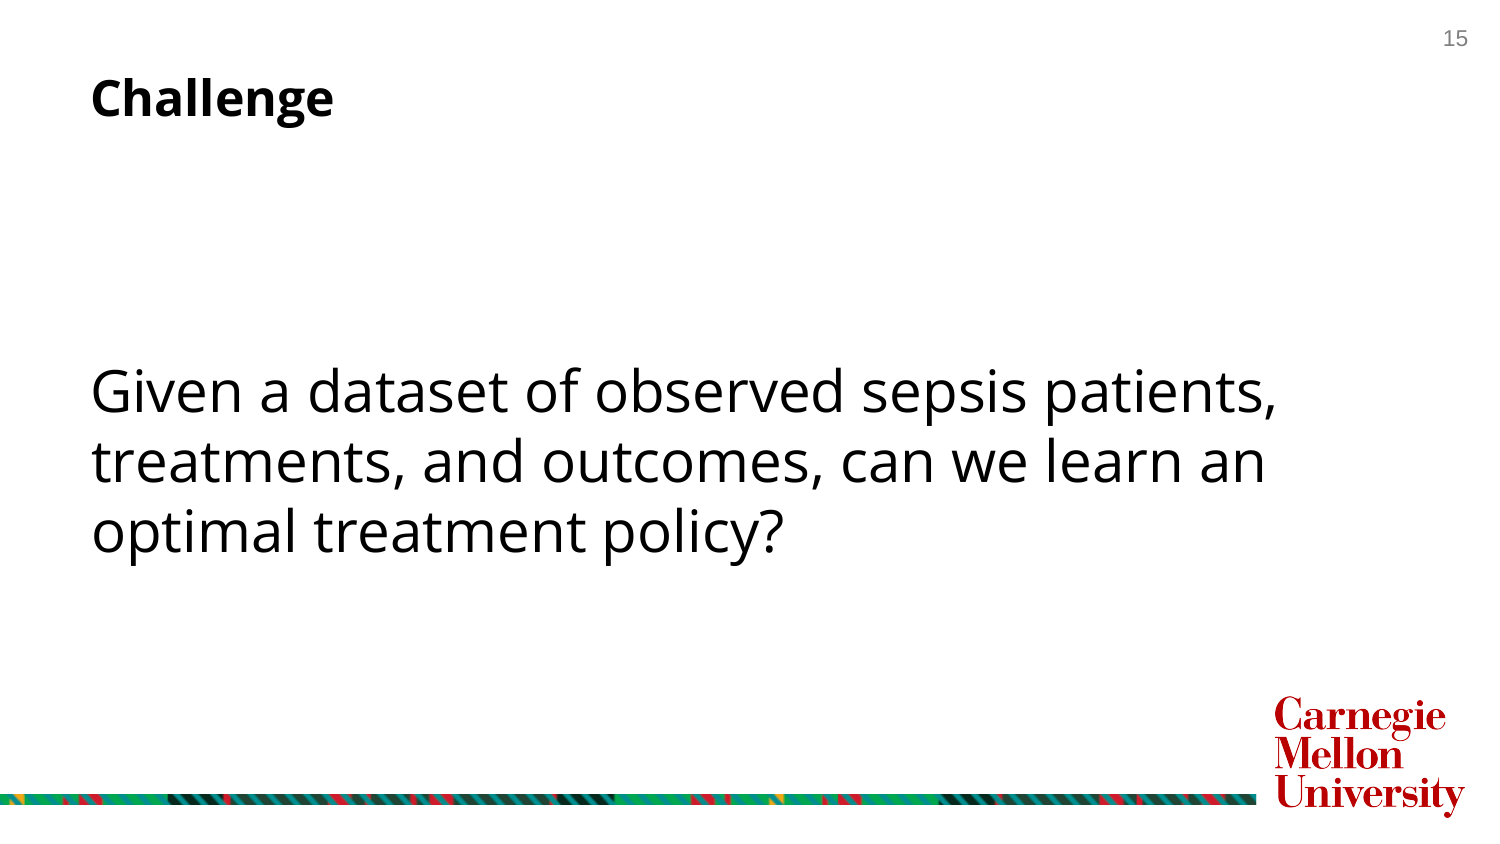

# Challenge
Given a dataset of observed sepsis patients, treatments, and outcomes, can we learn an optimal treatment policy?

15